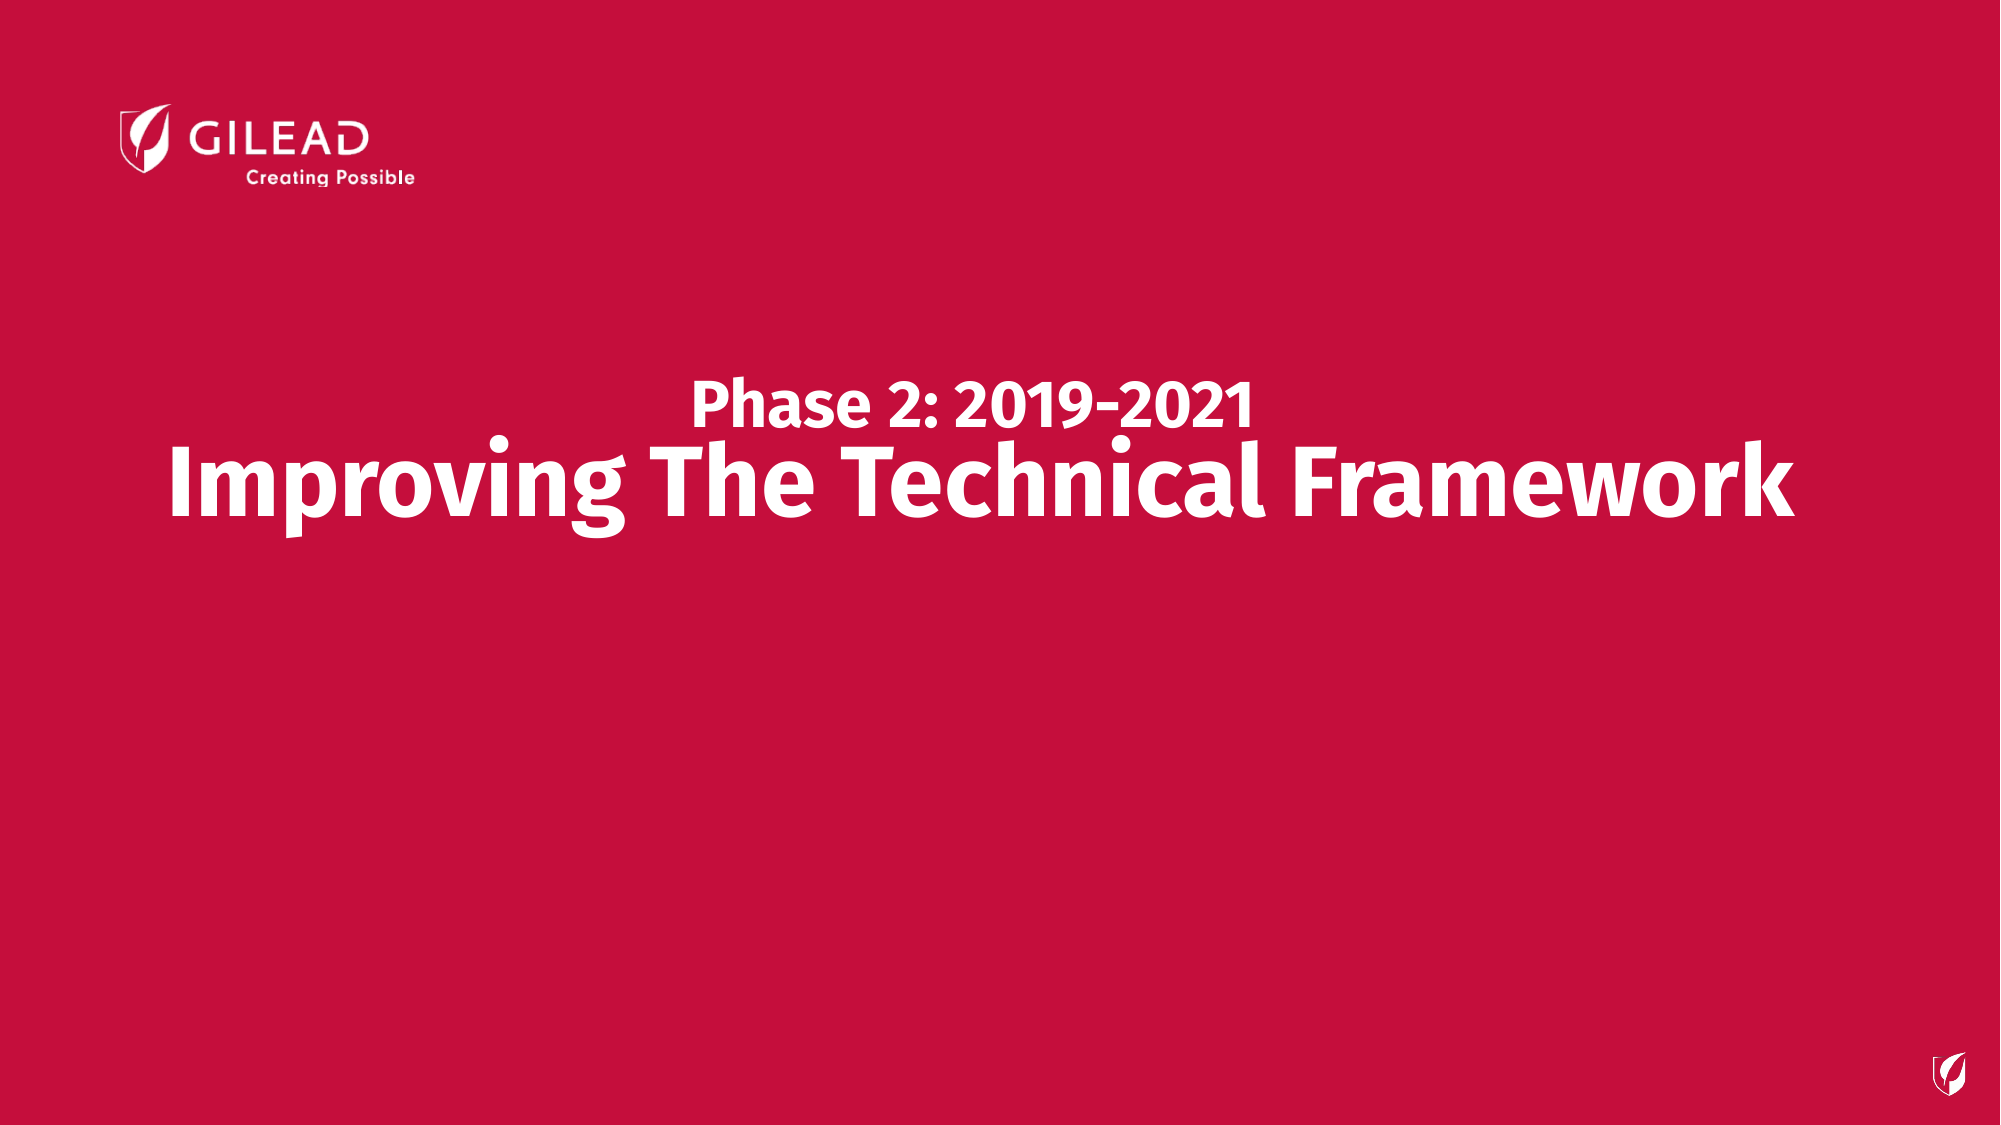

# Phase 2: 2019-2021 Improving The Technical Framework